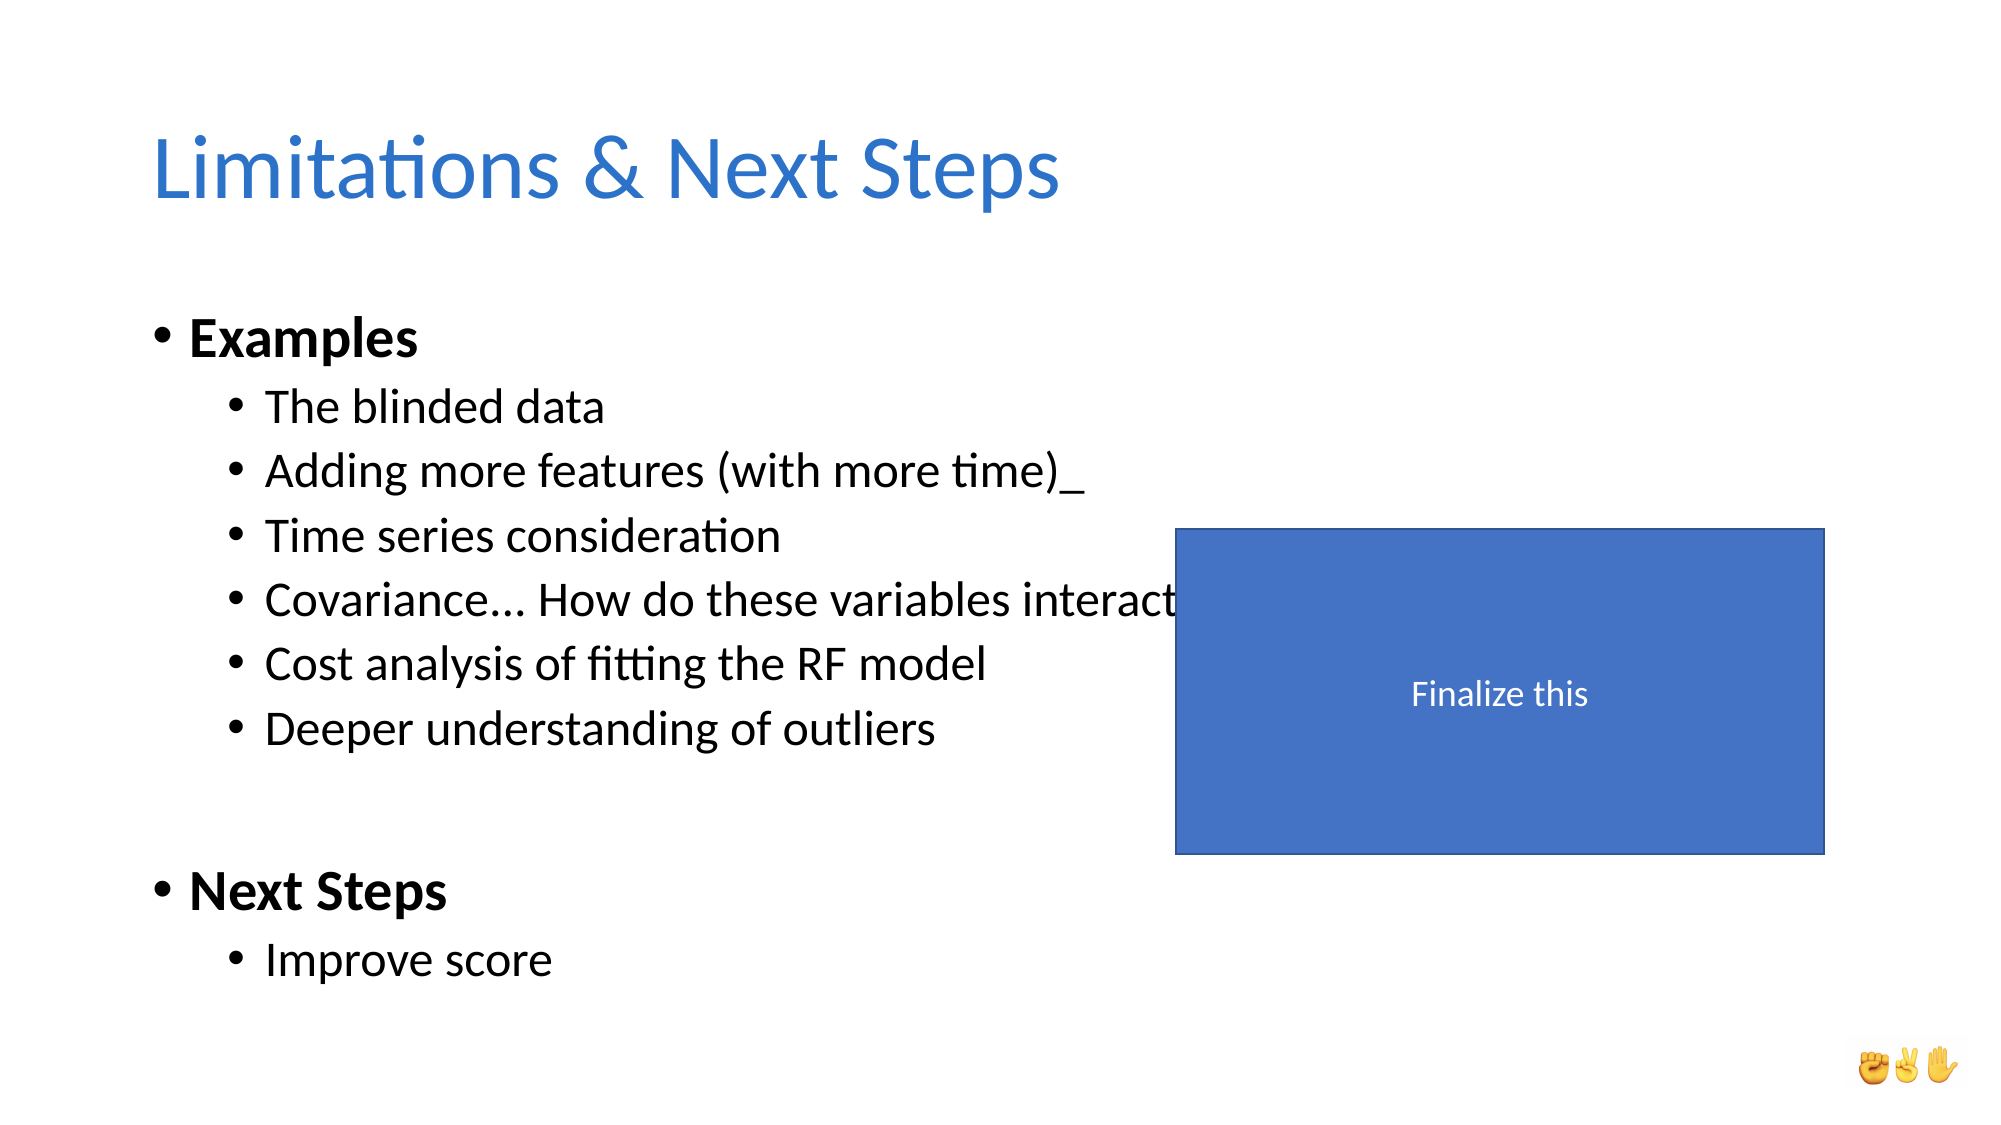

# Limitations & Next Steps
Examples
The blinded data
Adding more features (with more time)_
Time series consideration
Covariance... How do these variables interact? Feature engineering
Cost analysis of fitting the RF model
Deeper understanding of outliers

Next Steps
Improve score

Finalize this